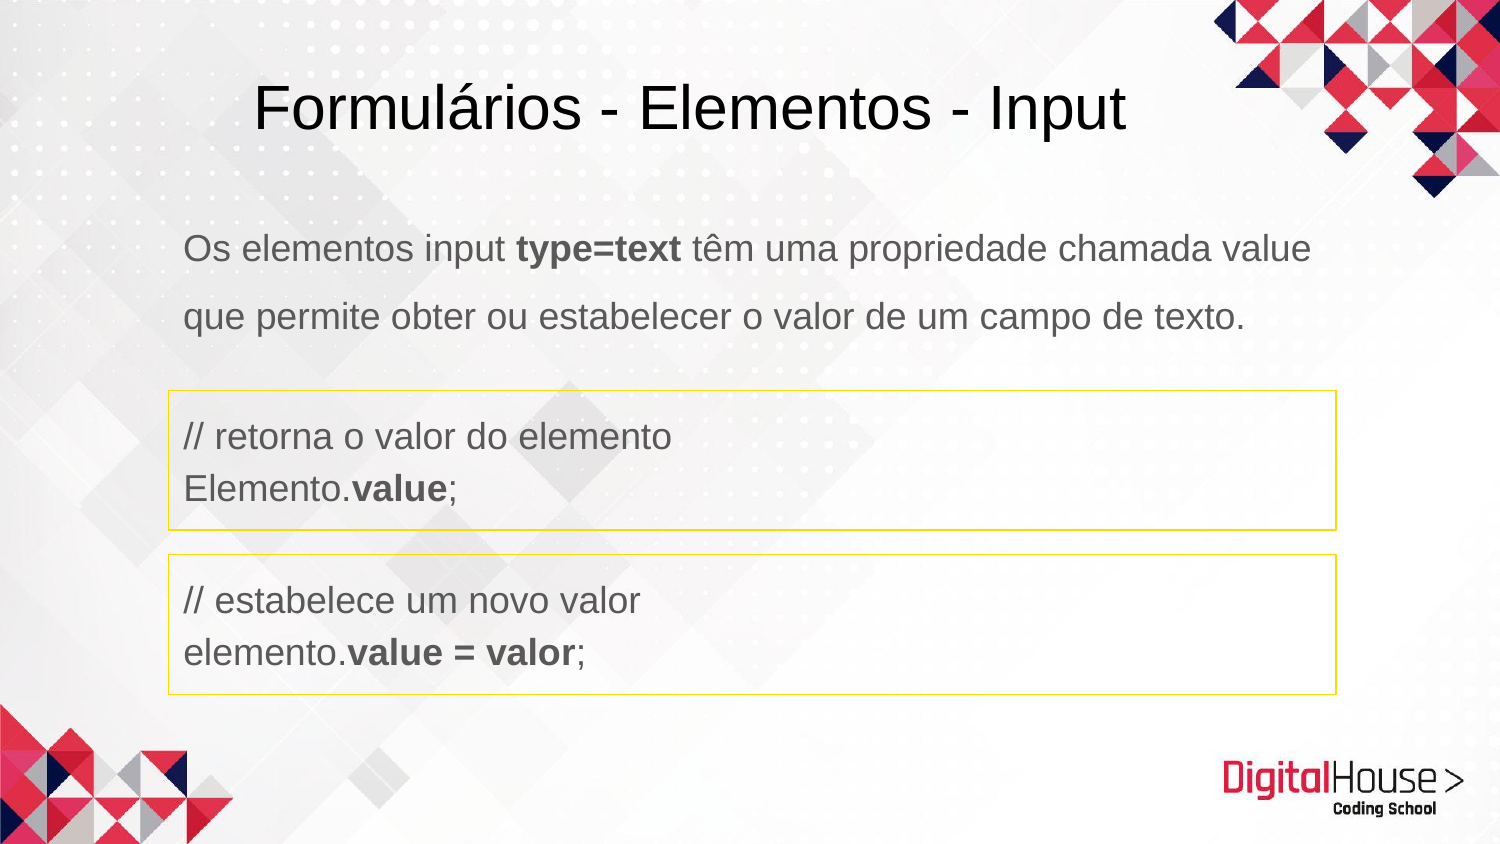

Formulários - Elementos - Input
Os elementos input type=text têm uma propriedade chamada value que permite obter ou estabelecer o valor de um campo de texto.
// retorna o valor do elemento
Elemento.value;
// estabelece um novo valor
elemento.value = valor;